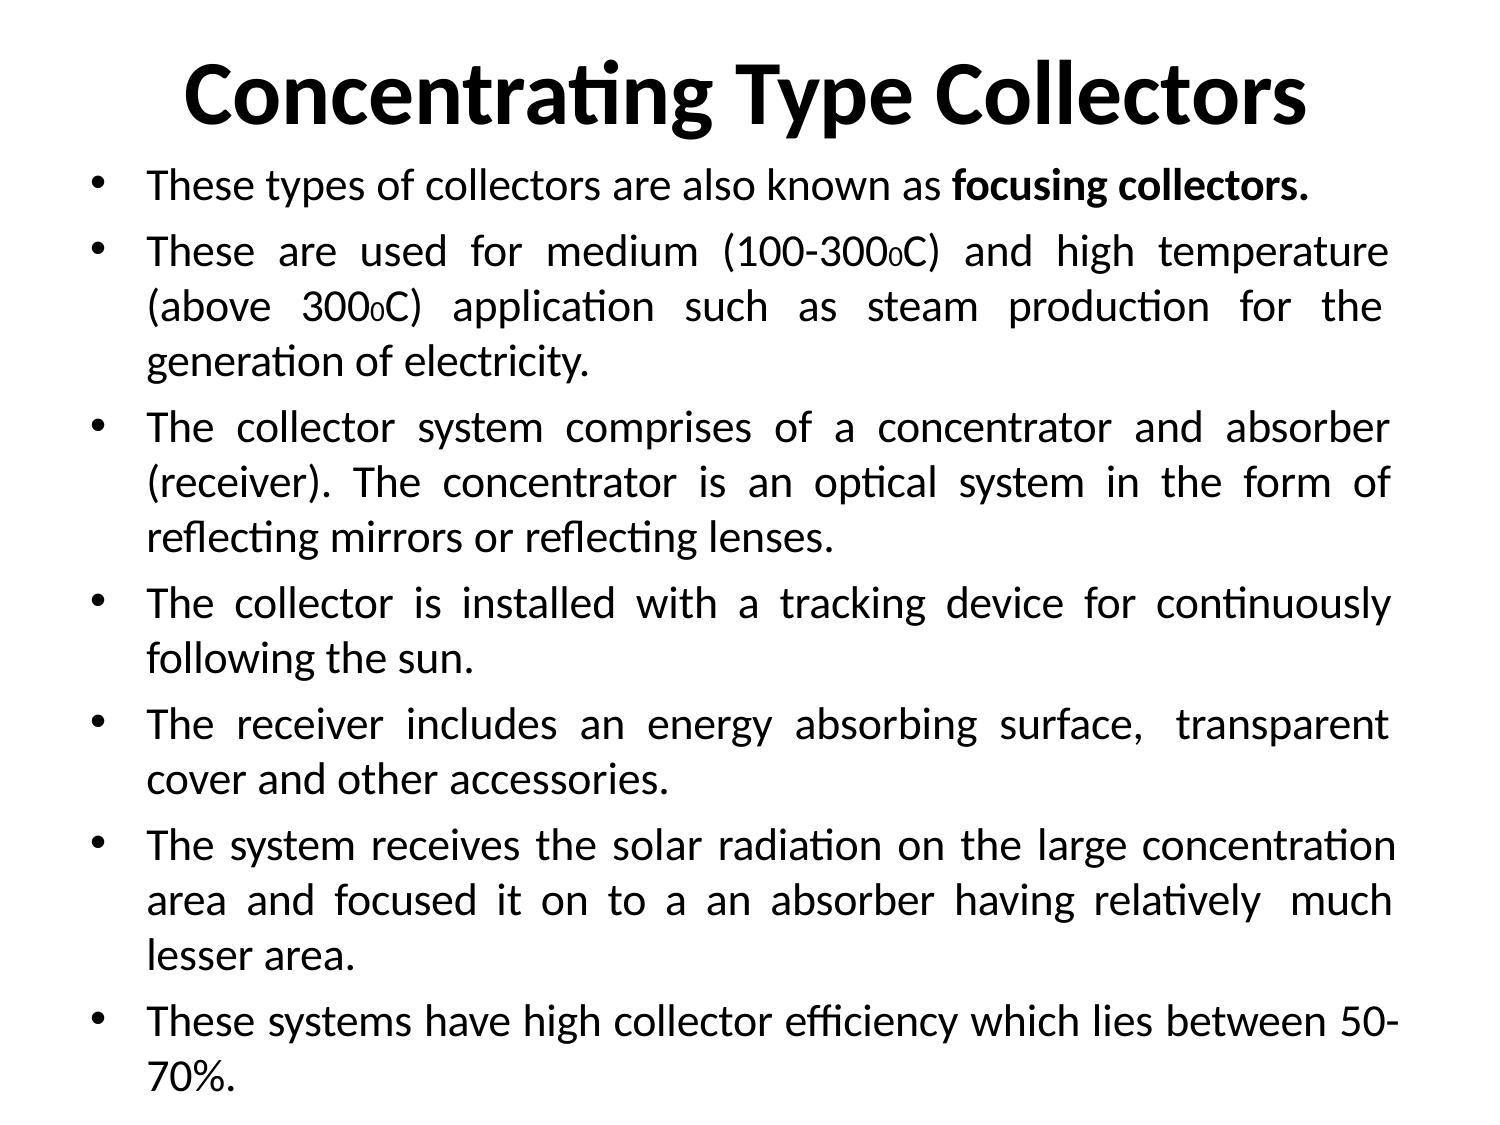

# Concentrating Type Collectors
These types of collectors are also known as focusing collectors.
These are used for medium (100-3000C) and high temperature  (above 3000C) application such as steam production for the  generation of electricity.
The collector system comprises of a concentrator and absorber  (receiver). The concentrator is an optical system in the form of  reflecting mirrors or reflecting lenses.
The collector is installed with a tracking device for continuously  following the sun.
The receiver includes an energy absorbing surface, transparent  cover and other accessories.
The system receives the solar radiation on the large concentration  area and focused it on to a an absorber having relatively much  lesser area.
These systems have high collector efficiency which lies between 50-  70%.